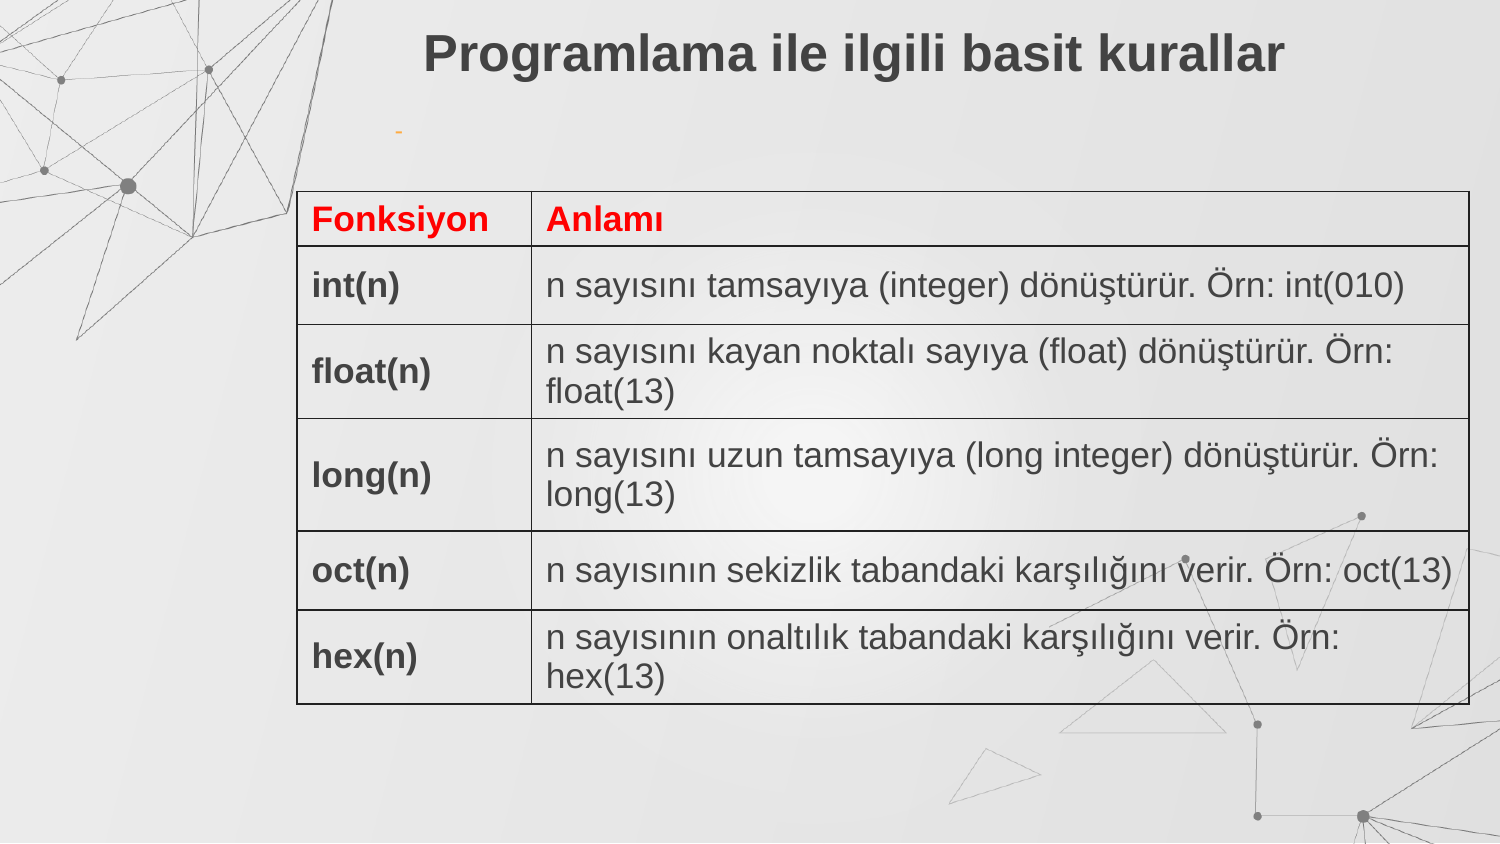

# Programlama ile ilgili basit kurallar

| Fonksiyon | Anlamı |
| --- | --- |
| int(n) | n sayısını tamsayıya (integer) dönüştürür. Örn: int(010) |
| float(n) | n sayısını kayan noktalı sayıya (float) dönüştürür. Örn: float(13) |
| long(n) | n sayısını uzun tamsayıya (long integer) dönüştürür. Örn: long(13) |
| oct(n) | n sayısının sekizlik tabandaki karşılığını verir. Örn: oct(13) |
| hex(n) | n sayısının onaltılık tabandaki karşılığını verir. Örn: hex(13) |